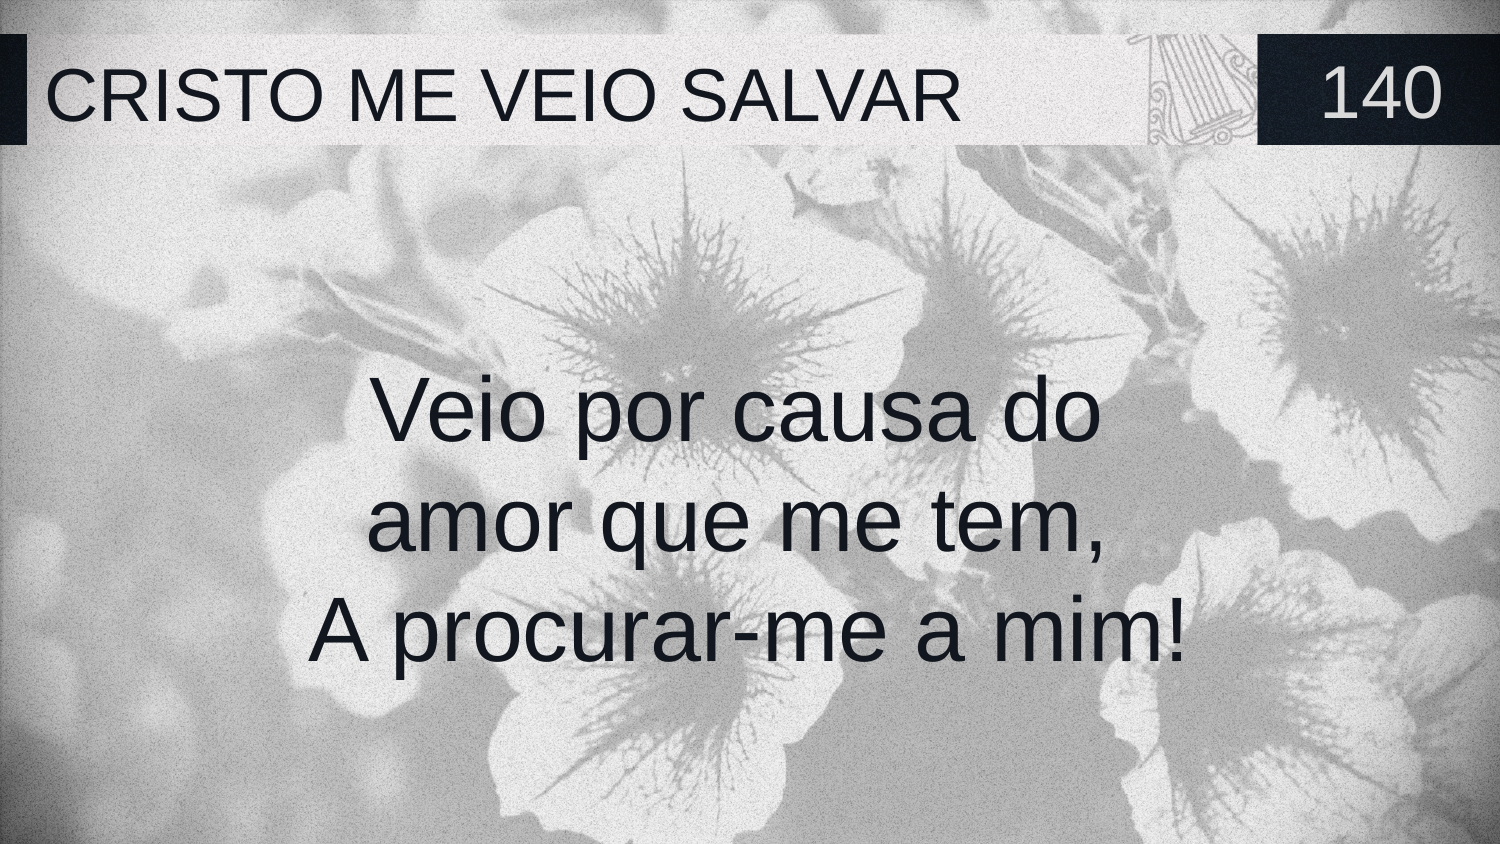

# CRISTO ME VEIO SALVAR
140
Veio por causa do
amor que me tem,
A procurar-me a mim!